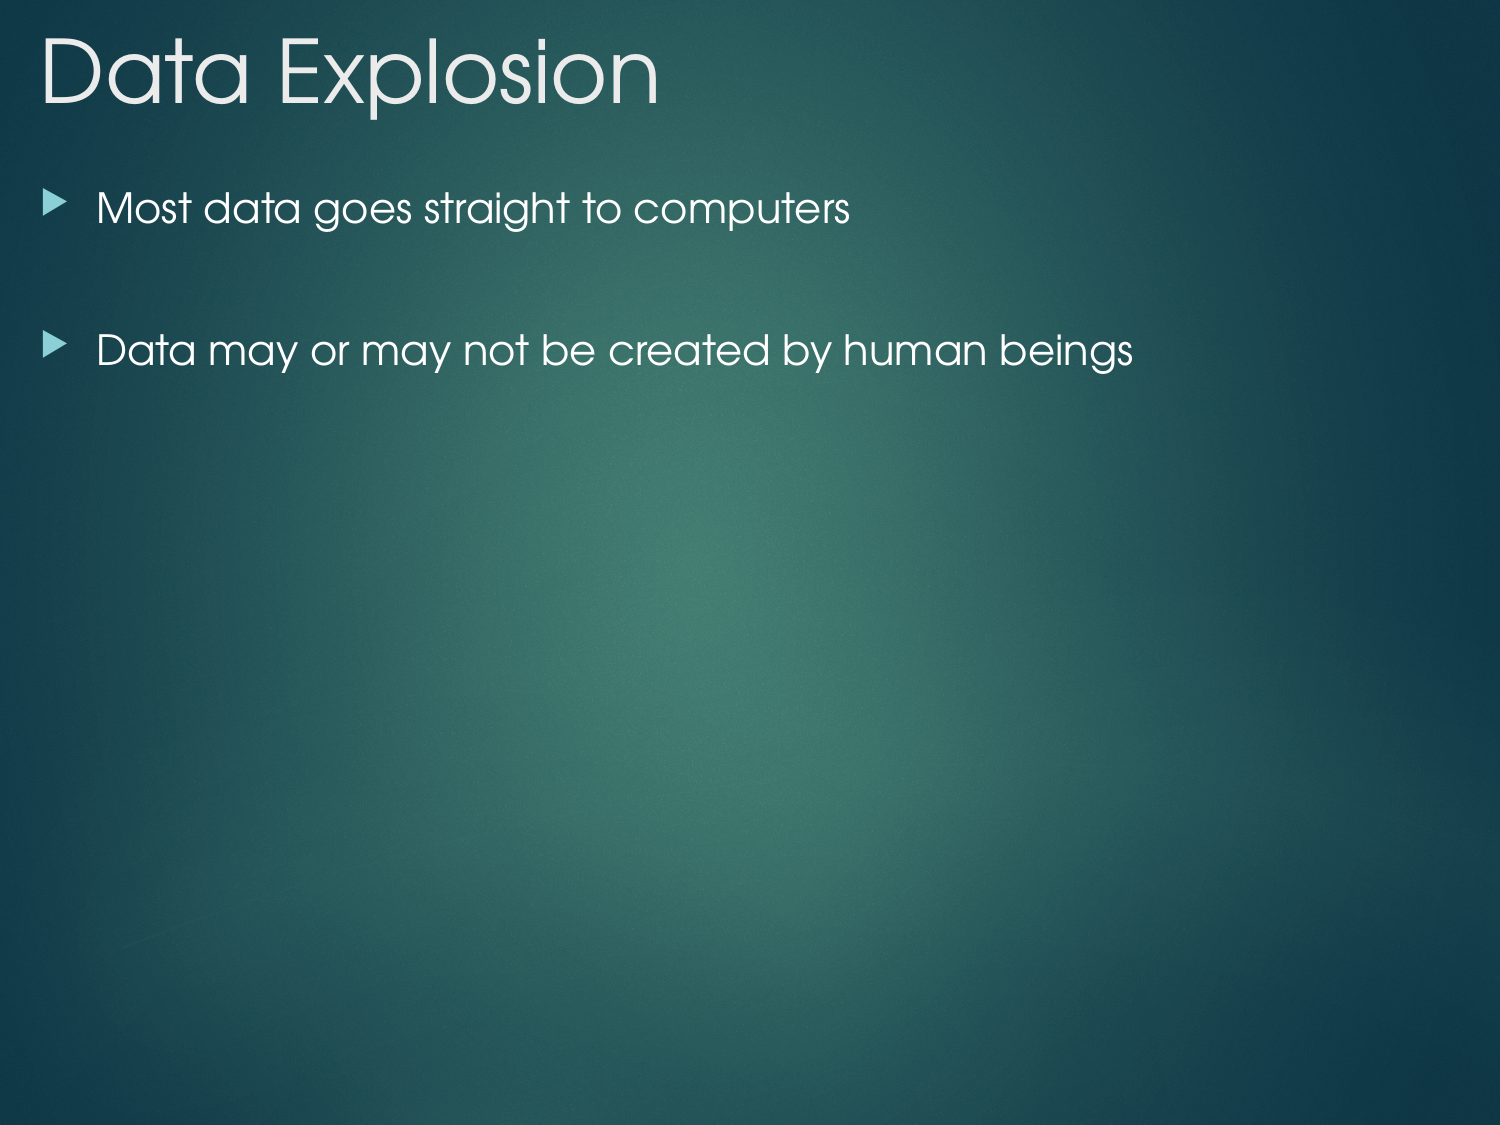

# Data Explosion
Most data goes straight to computers

Data may or may not be created by human beings